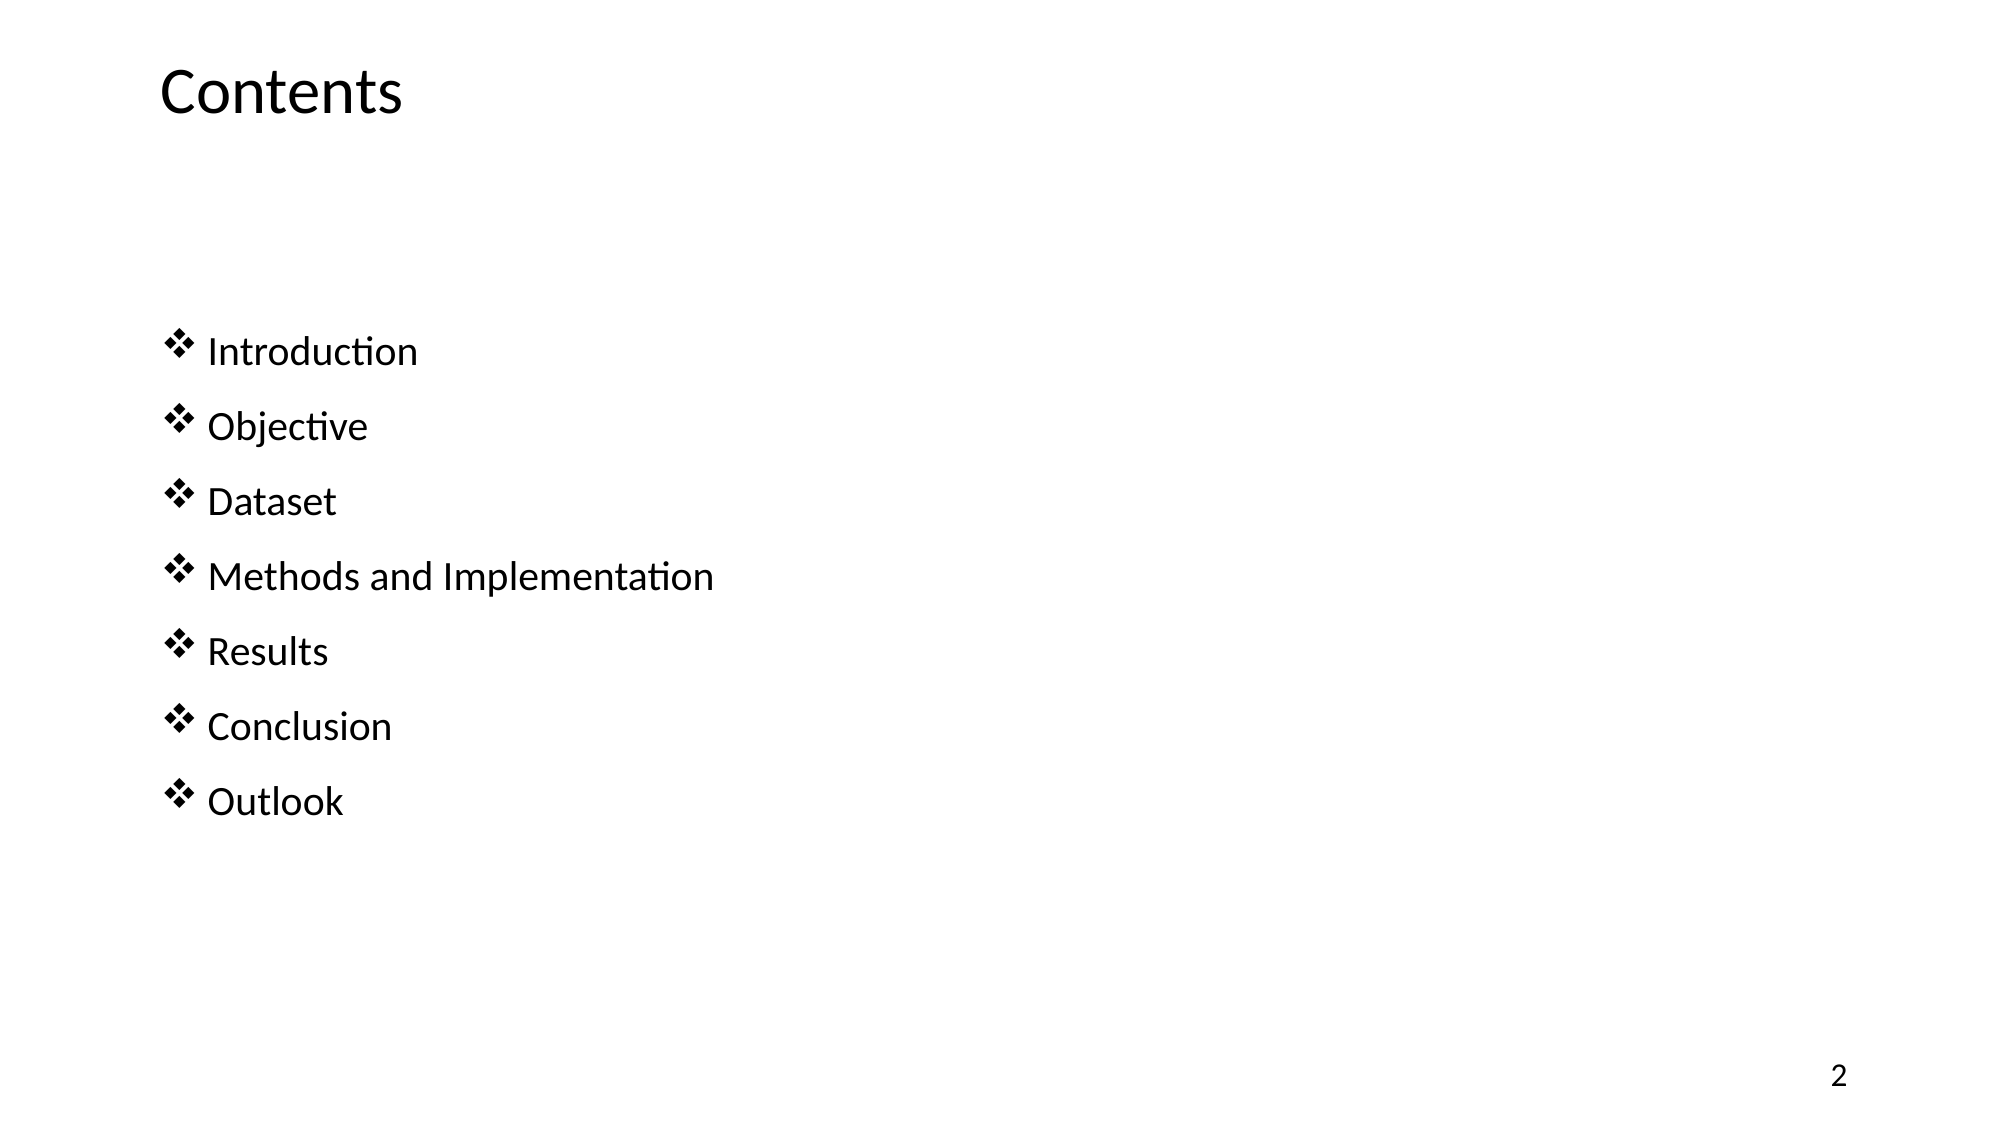

Contents
Introduction
Objective
Dataset
Methods and Implementation
Results
Conclusion
Outlook
2